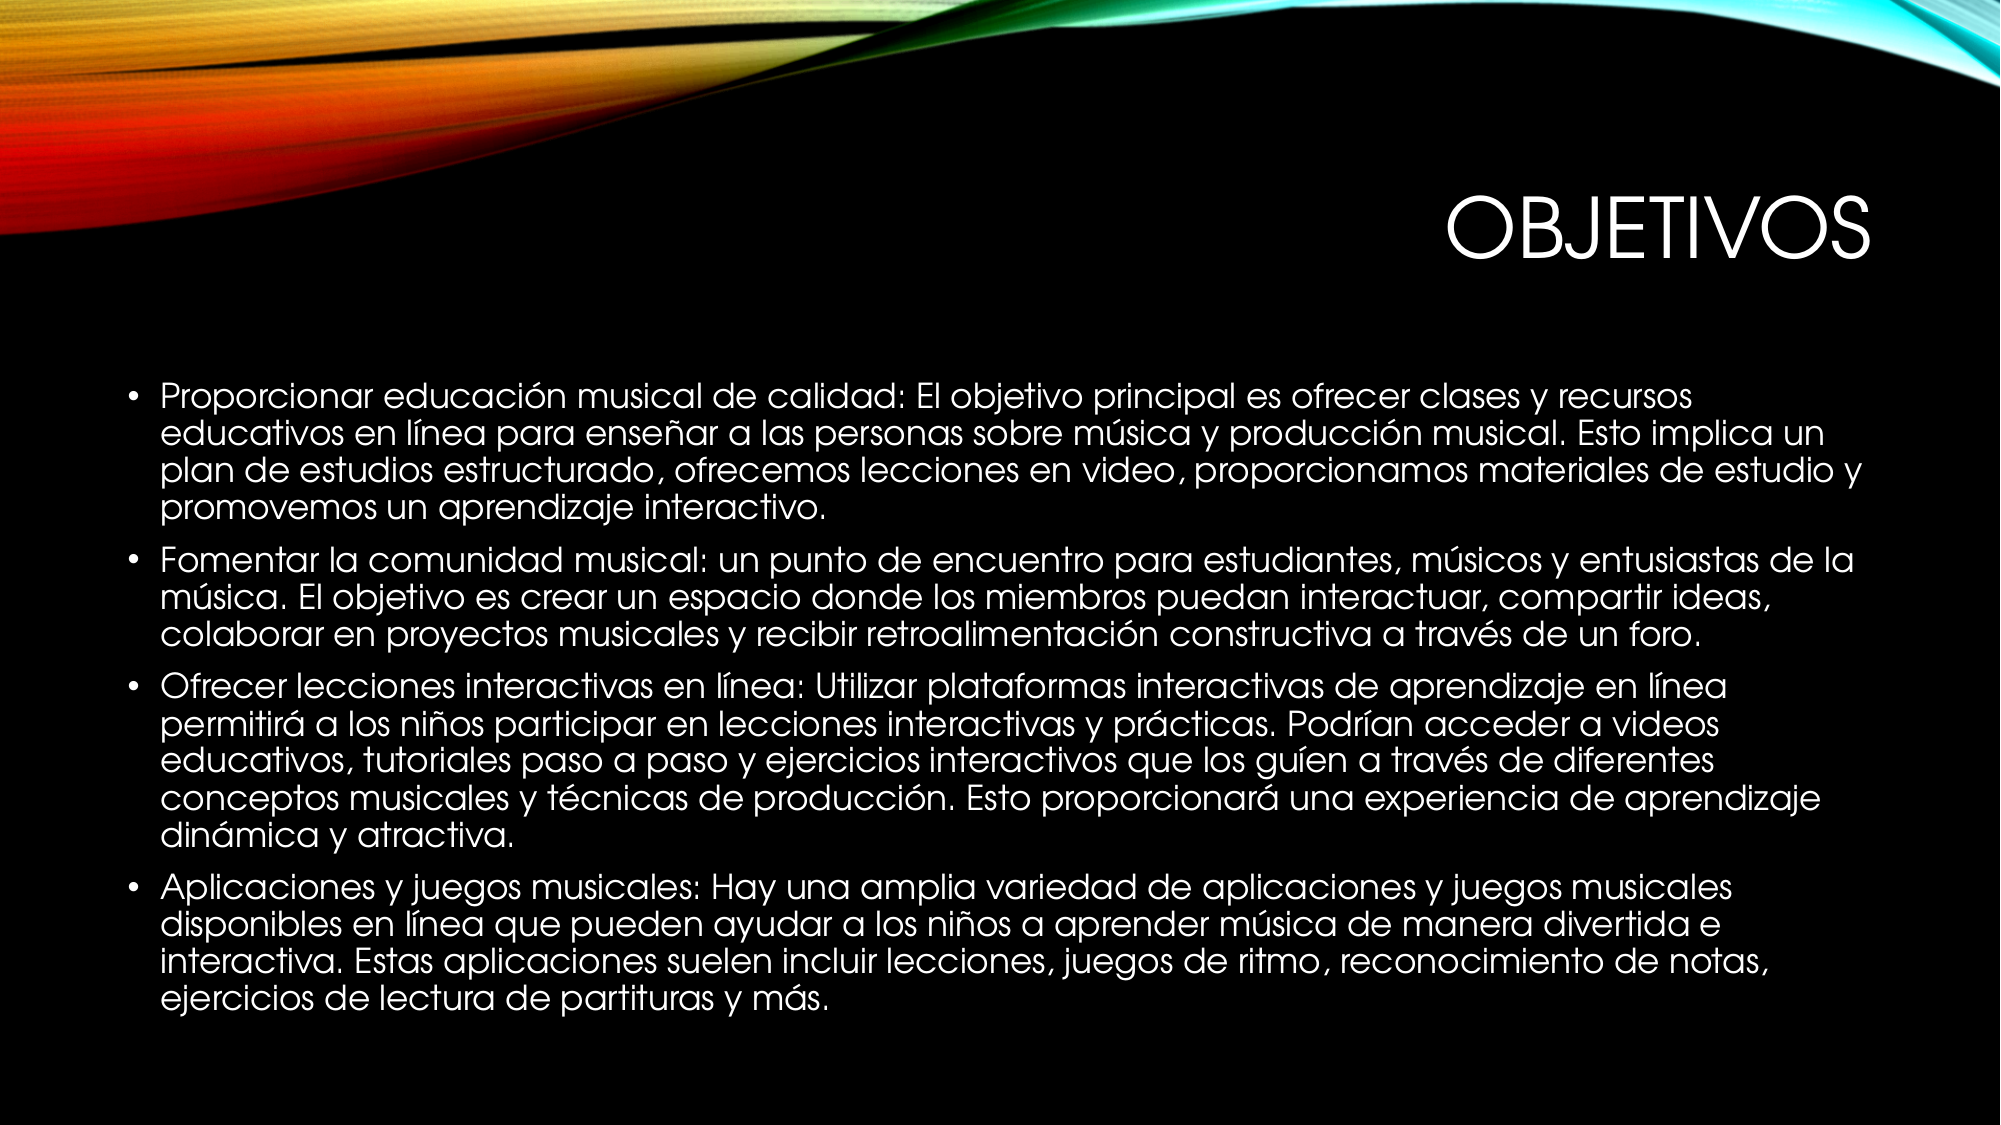

# Objetivos
Proporcionar educación musical de calidad: El objetivo principal es ofrecer clases y recursos educativos en línea para enseñar a las personas sobre música y producción musical. Esto implica un plan de estudios estructurado, ofrecemos lecciones en video, proporcionamos materiales de estudio y promovemos un aprendizaje interactivo.
Fomentar la comunidad musical: un punto de encuentro para estudiantes, músicos y entusiastas de la música. El objetivo es crear un espacio donde los miembros puedan interactuar, compartir ideas, colaborar en proyectos musicales y recibir retroalimentación constructiva a través de un foro.
Ofrecer lecciones interactivas en línea: Utilizar plataformas interactivas de aprendizaje en línea permitirá a los niños participar en lecciones interactivas y prácticas. Podrían acceder a videos educativos, tutoriales paso a paso y ejercicios interactivos que los guíen a través de diferentes conceptos musicales y técnicas de producción. Esto proporcionará una experiencia de aprendizaje dinámica y atractiva.
Aplicaciones y juegos musicales: Hay una amplia variedad de aplicaciones y juegos musicales disponibles en línea que pueden ayudar a los niños a aprender música de manera divertida e interactiva. Estas aplicaciones suelen incluir lecciones, juegos de ritmo, reconocimiento de notas, ejercicios de lectura de partituras y más.